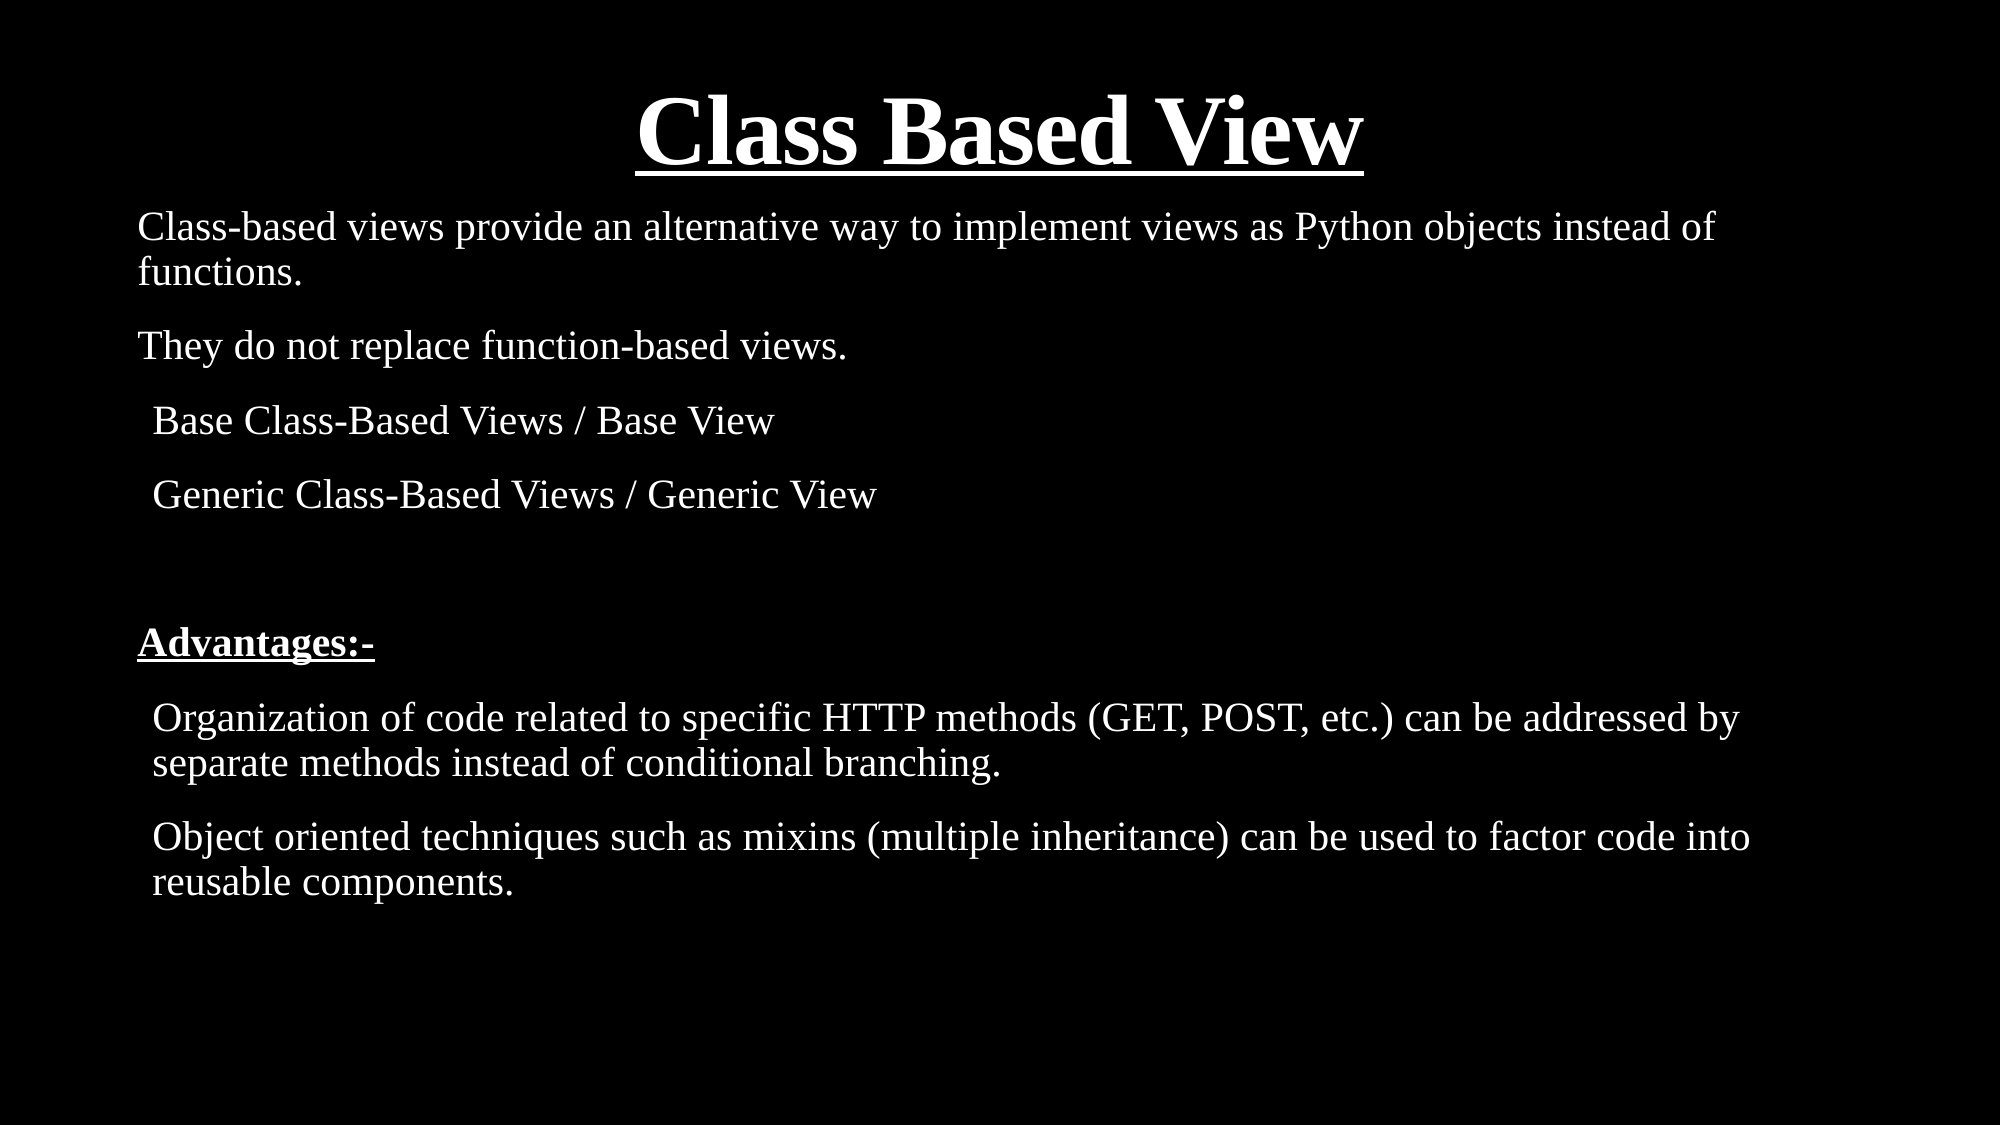

# Class Based View
Class-based views provide an alternative way to implement views as Python objects instead of functions.
They do not replace function-based views.
Base Class-Based Views / Base View
Generic Class-Based Views / Generic View

Advantages:-
Organization of code related to specific HTTP methods (GET, POST, etc.) can be addressed by separate methods instead of conditional branching.
Object oriented techniques such as mixins (multiple inheritance) can be used to factor code into reusable components.